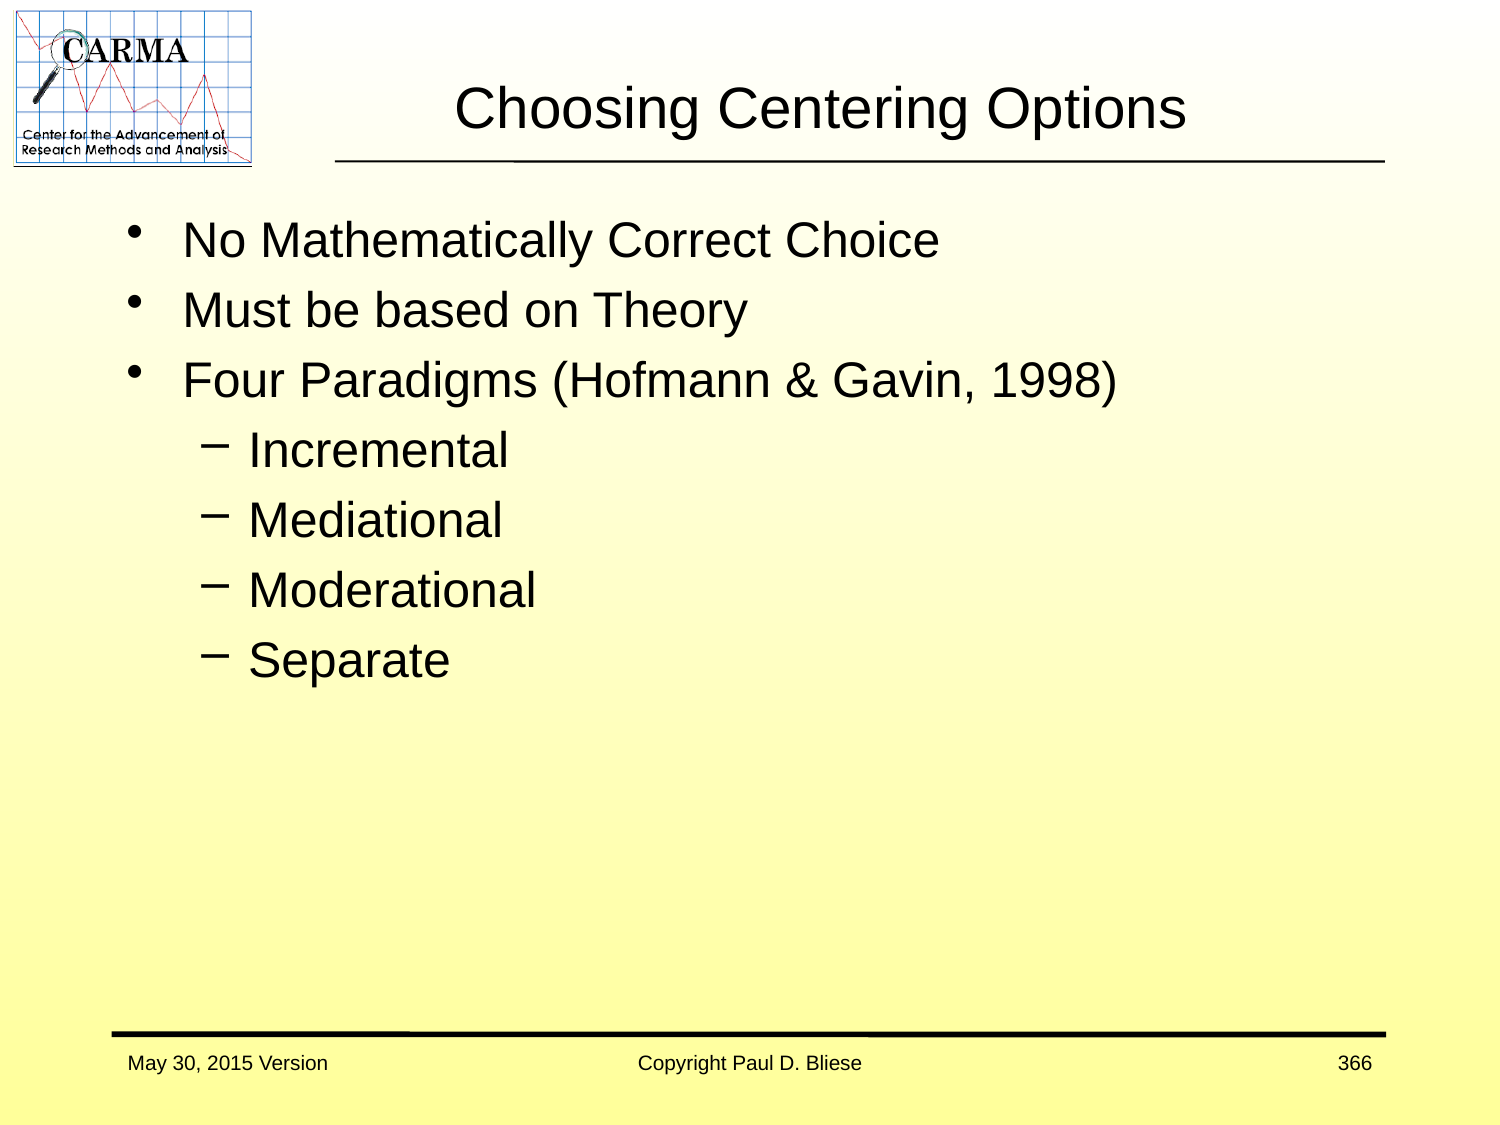

# Choosing Centering Options
No Mathematically Correct Choice
Must be based on Theory
Four Paradigms (Hofmann & Gavin, 1998)
Incremental
Mediational
Moderational
Separate
May 30, 2015 Version
Copyright Paul D. Bliese
366